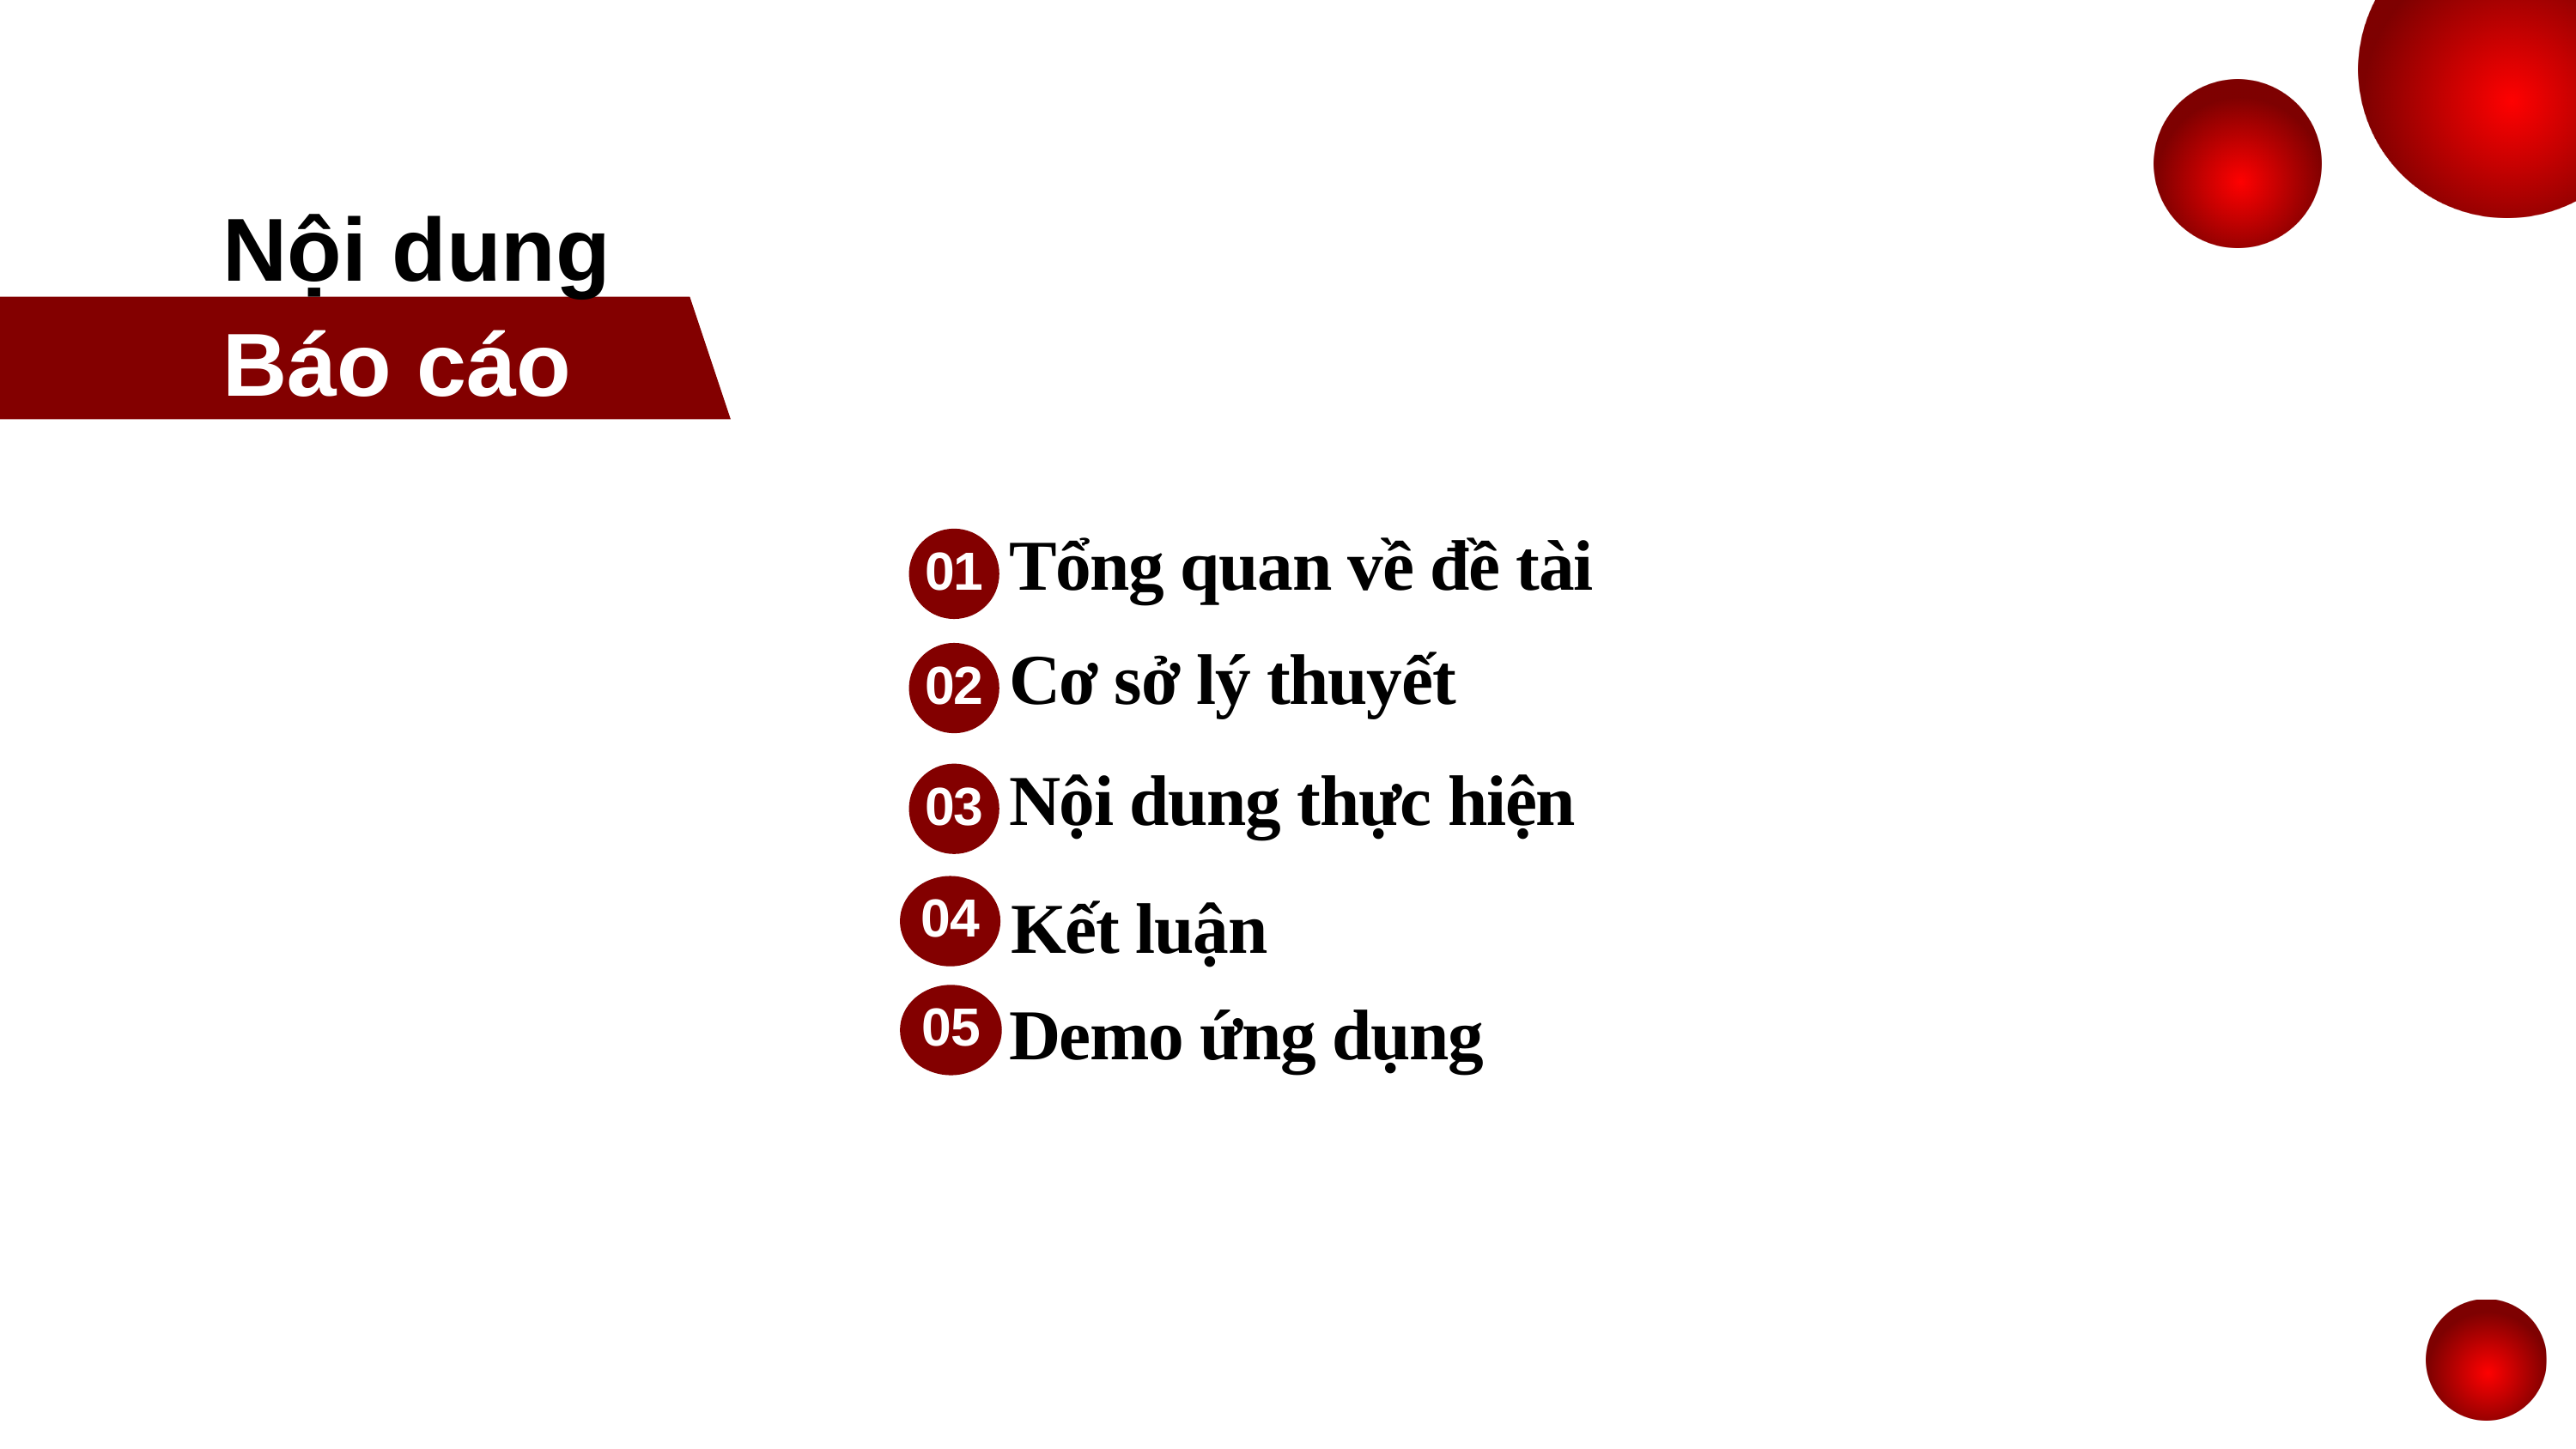

Nội dung
Báo cáo

Tổng quan về đề tài
01

Cơ sở lý thuyết
02

Nội dung thực hiện
03

04
Kết luận

05
Demo ứng dụng